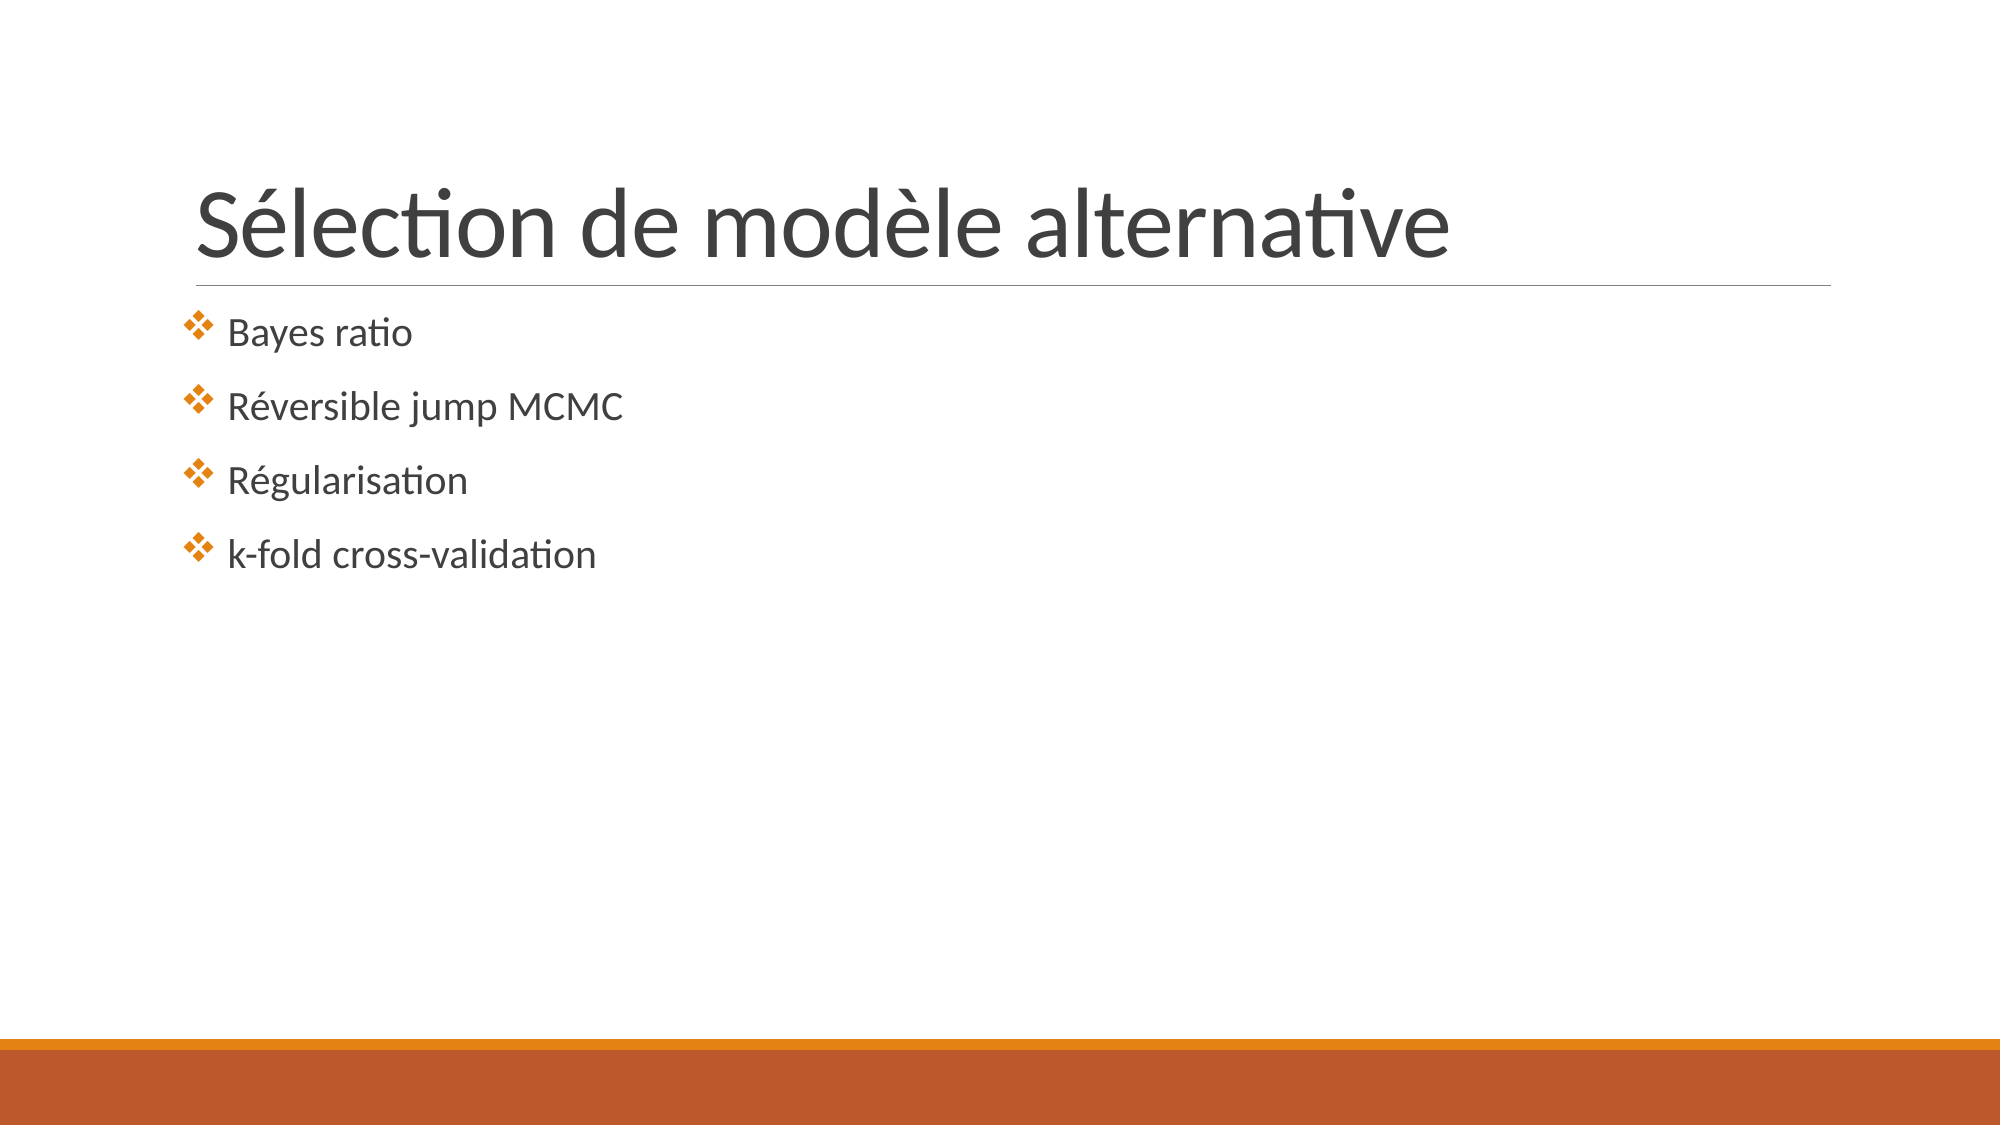

# Sélection de modèle alternative
 Bayes ratio
 Réversible jump MCMC
 Régularisation
 k-fold cross-validation